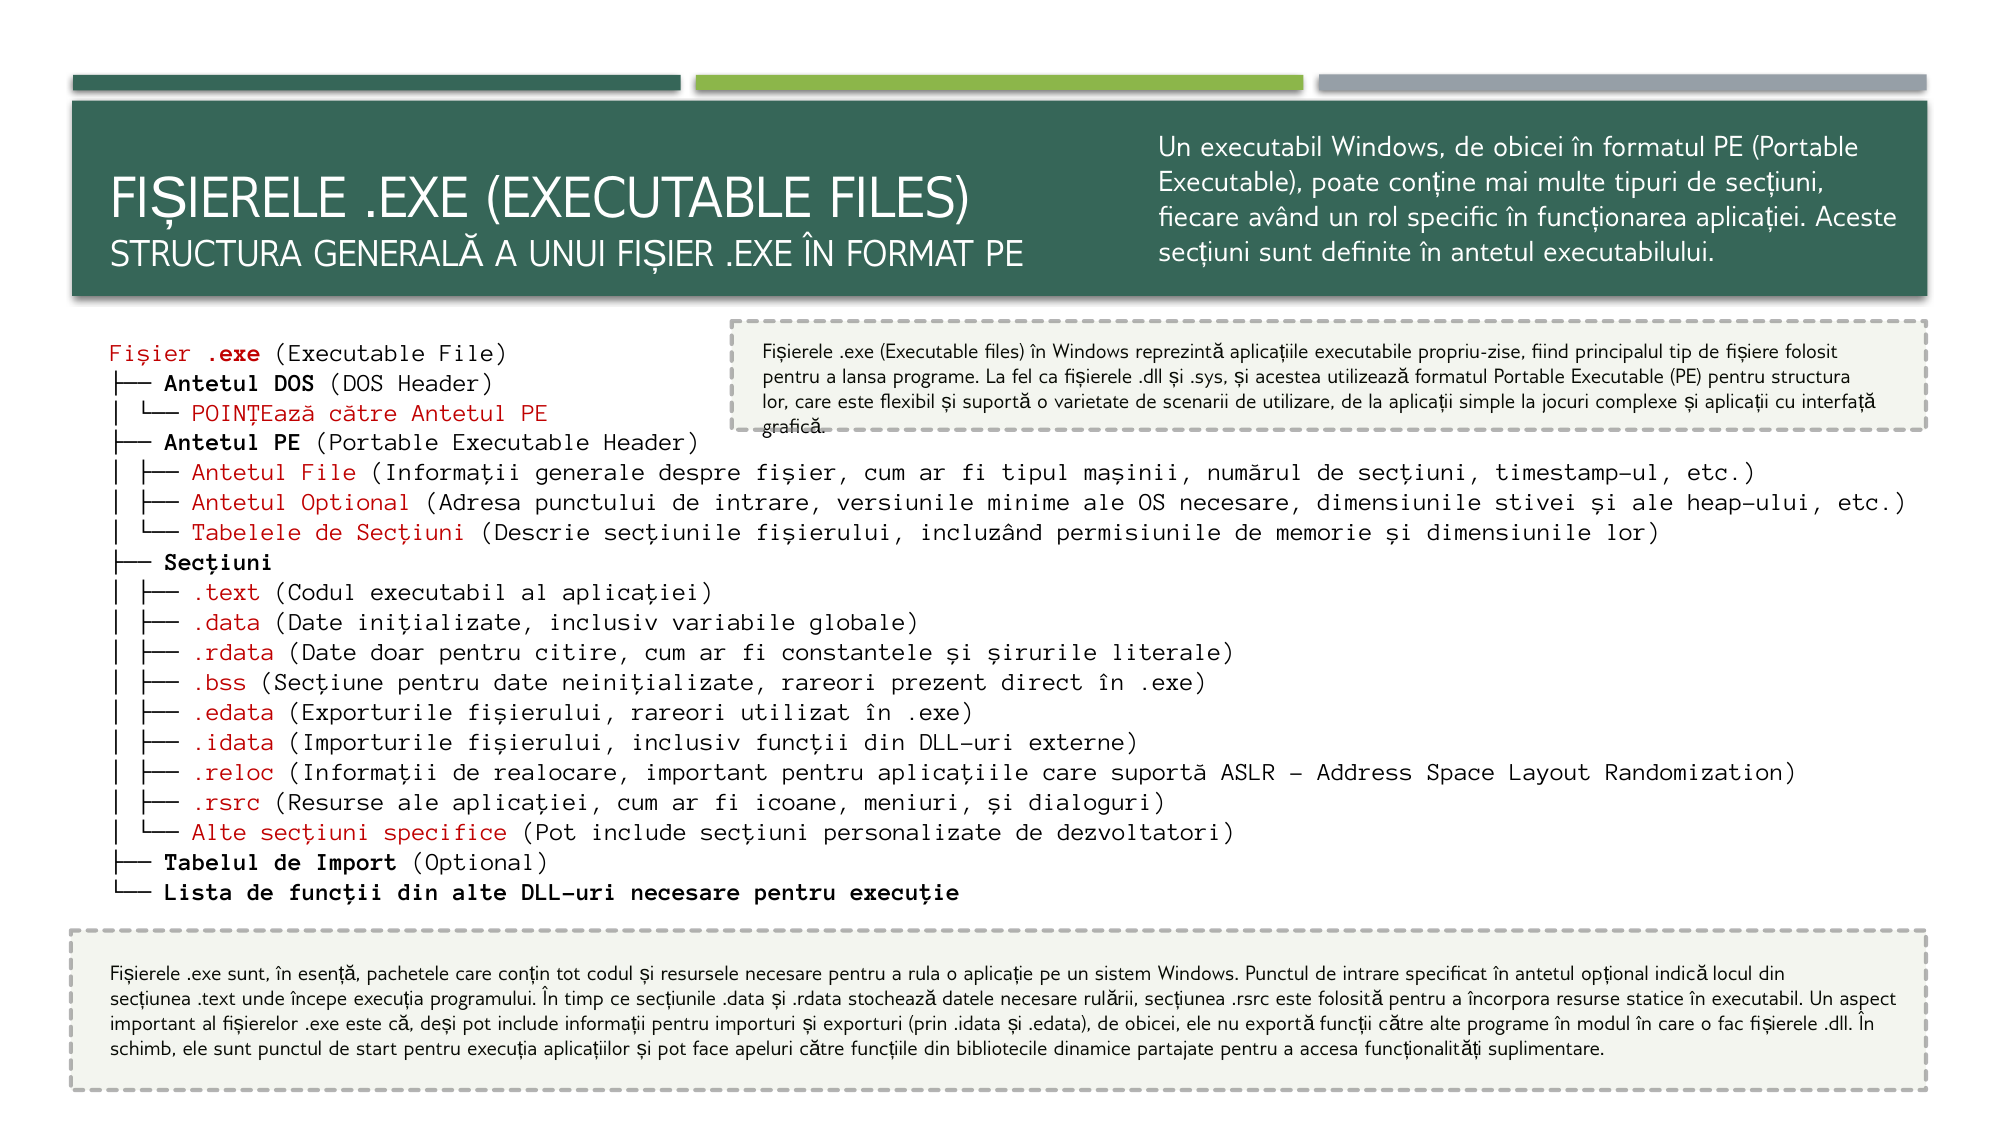

# Fișierele .exe (Executable files) structura generală a unui fișier .exe în format PE
Un executabil Windows, de obicei în formatul PE (Portable Executable), poate conține mai multe tipuri de secțiuni, fiecare având un rol specific în funcționarea aplicației. Aceste secțiuni sunt definite în antetul executabilului.

Fișier .exe (Executable File)
├── Antetul DOS (DOS Header)
│ └── POINȚEază către Antetul PE
├── Antetul PE (Portable Executable Header)
│ ├── Antetul File (Informații generale despre fișier, cum ar fi tipul mașinii, numărul de secțiuni, timestamp-ul, etc.)
│ ├── Antetul Optional (Adresa punctului de intrare, versiunile minime ale OS necesare, dimensiunile stivei și ale heap-ului, etc.)
│ └── Tabelele de Secțiuni (Descrie secțiunile fișierului, incluzând permisiunile de memorie și dimensiunile lor)
├── Secțiuni
│ ├── .text (Codul executabil al aplicației)
│ ├── .data (Date inițializate, inclusiv variabile globale)
│ ├── .rdata (Date doar pentru citire, cum ar fi constantele și șirurile literale)
│ ├── .bss (Secțiune pentru date neinițializate, rareori prezent direct în .exe)
│ ├── .edata (Exporturile fișierului, rareori utilizat în .exe)
│ ├── .idata (Importurile fișierului, inclusiv funcții din DLL-uri externe)
│ ├── .reloc (Informații de realocare, important pentru aplicațiile care suportă ASLR - Address Space Layout Randomization)
│ ├── .rsrc (Resurse ale aplicației, cum ar fi icoane, meniuri, și dialoguri)
│ └── Alte secțiuni specifice (Pot include secțiuni personalizate de dezvoltatori)
├── Tabelul de Import (Optional)
└── Lista de funcții din alte DLL-uri necesare pentru execuție
Fișierele .exe (Executable files) în Windows reprezintă aplicațiile executabile propriu-zise, fiind principalul tip de fișiere folosit pentru a lansa programe. La fel ca fișierele .dll și .sys, și acestea utilizează formatul Portable Executable (PE) pentru structura lor, care este flexibil și suportă o varietate de scenarii de utilizare, de la aplicații simple la jocuri complexe și aplicații cu interfață grafică.

Fișierele .exe sunt, în esență, pachetele care conțin tot codul și resursele necesare pentru a rula o aplicație pe un sistem Windows. Punctul de intrare specificat în antetul opțional indică locul din secțiunea .text unde începe execuția programului. În timp ce secțiunile .data și .rdata stochează datele necesare rulării, secțiunea .rsrc este folosită pentru a încorpora resurse statice în executabil. Un aspect important al fișierelor .exe este că, deși pot include informații pentru importuri și exporturi (prin .idata și .edata), de obicei, ele nu exportă funcții către alte programe în modul în care o fac fișierele .dll. În schimb, ele sunt punctul de start pentru execuția aplicațiilor și pot face apeluri către funcțiile din bibliotecile dinamice partajate pentru a accesa funcționalități suplimentare.